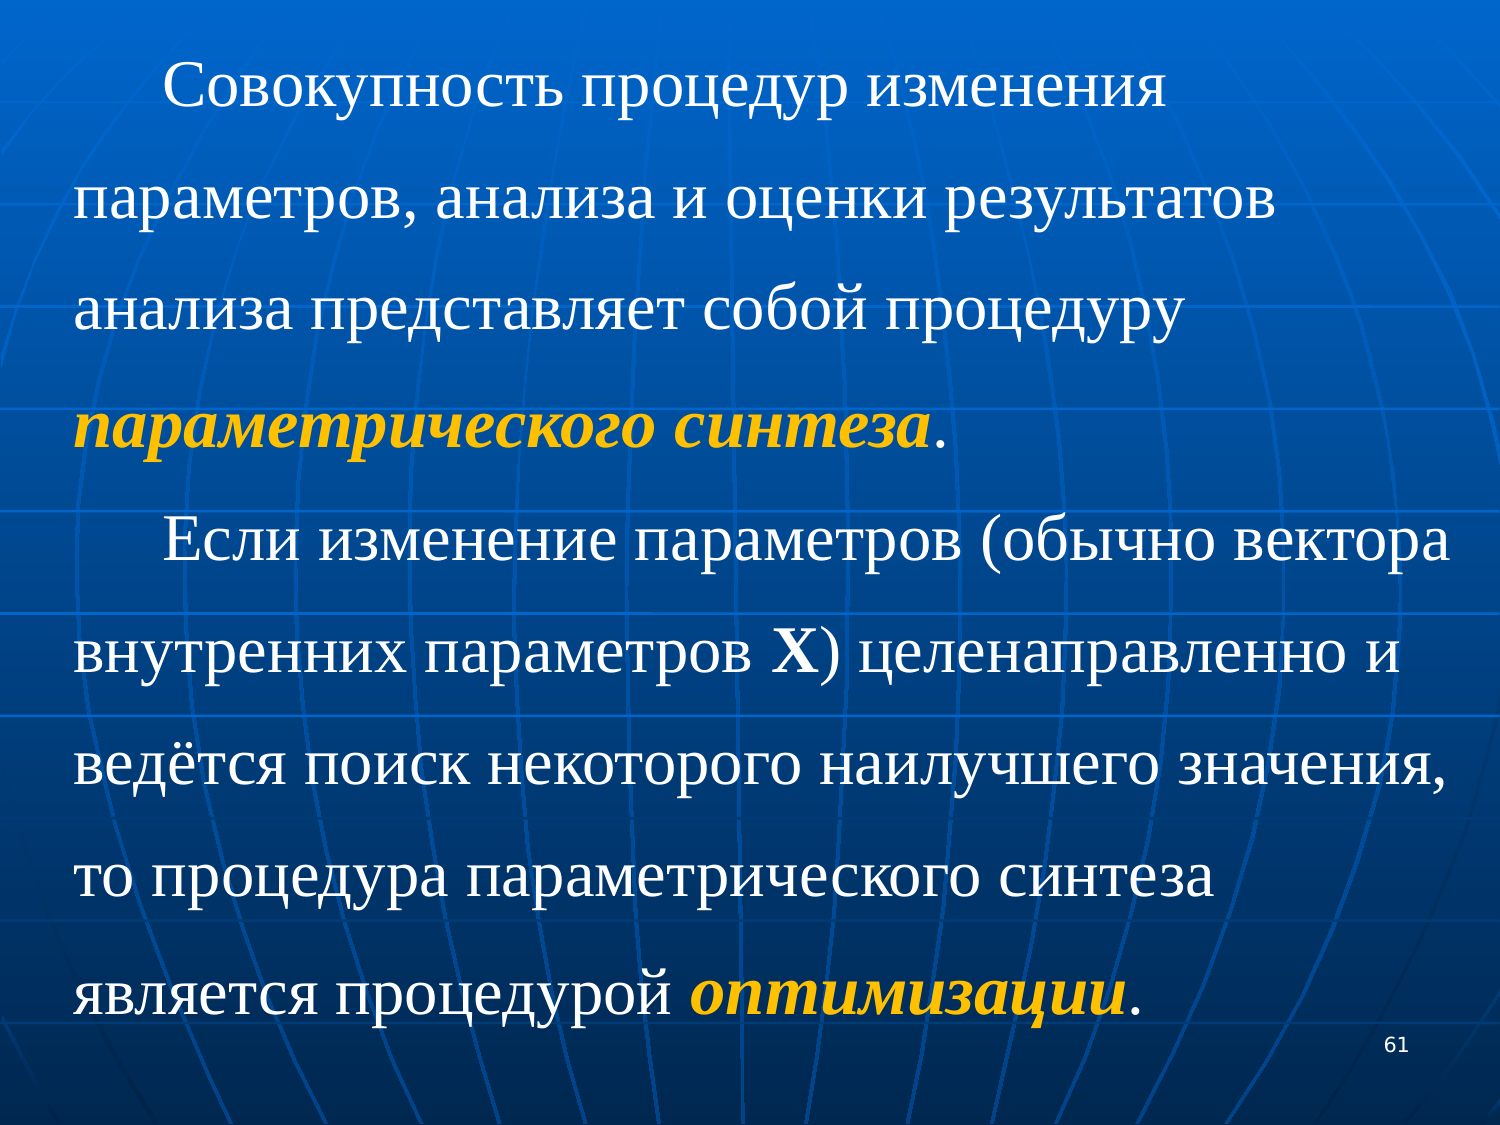

Совокупность процедур изменения параметров, анализа и оценки результатов анализа представляет собой процедуру параметрического синтеза.
Если изменение параметров (обычно вектора внутренних параметров X) целенаправленно и ведётся поиск некоторого наилучшего значения, то процедура параметрического синтеза является процедурой оптимизации.
61